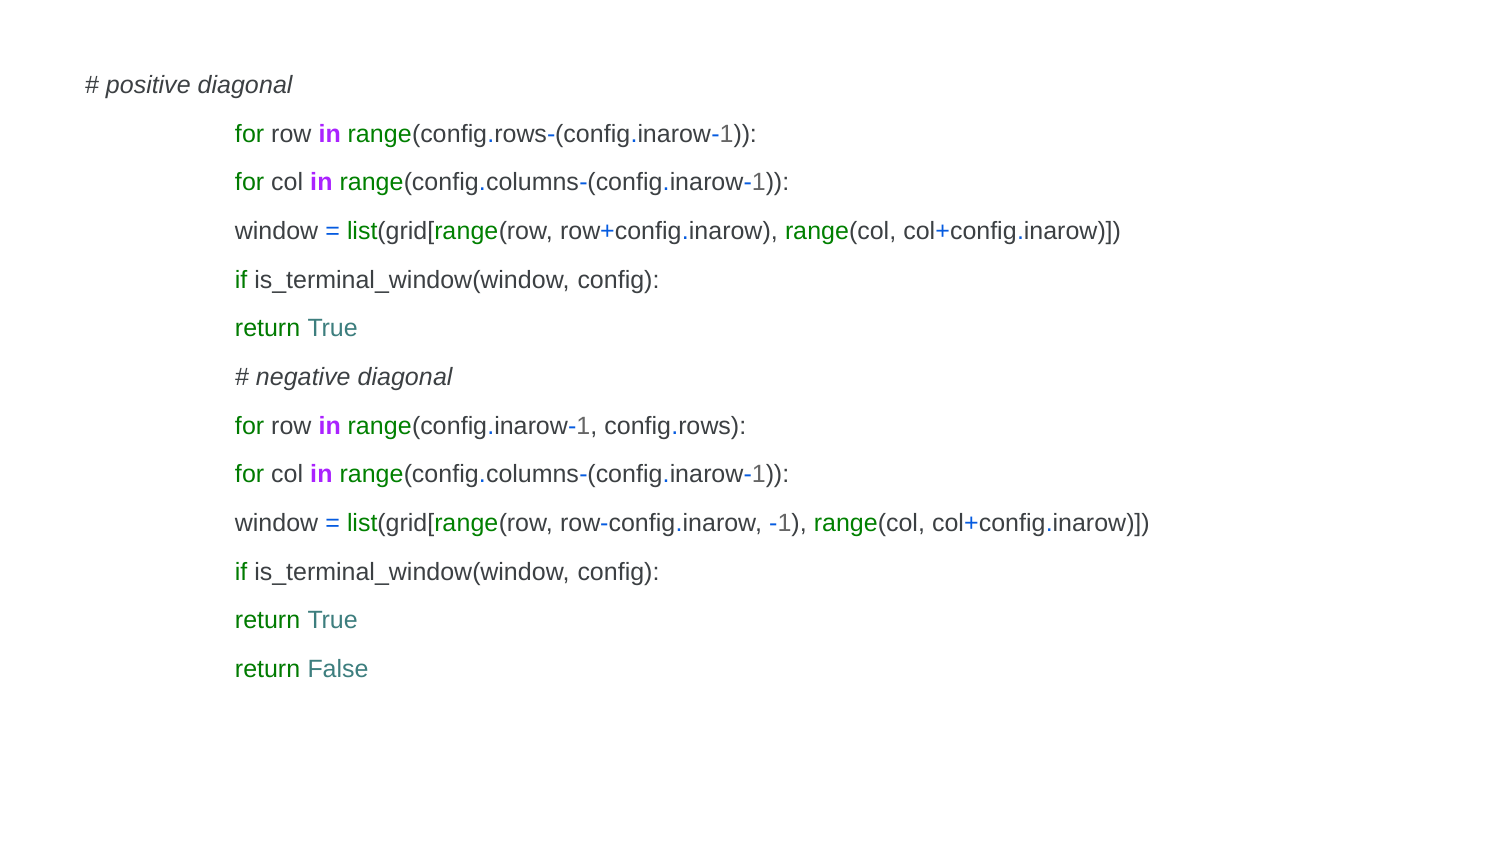

# positive diagonal
	for row in range(config.rows-(config.inarow-1)):
    	for col in range(config.columns-(config.inarow-1)):
        	window = list(grid[range(row, row+config.inarow), range(col, col+config.inarow)])
        	if is_terminal_window(window, config):
            	return True
	# negative diagonal
	for row in range(config.inarow-1, config.rows):
    	for col in range(config.columns-(config.inarow-1)):
        	window = list(grid[range(row, row-config.inarow, -1), range(col, col+config.inarow)])
        	if is_terminal_window(window, config):
            	return True
	return False